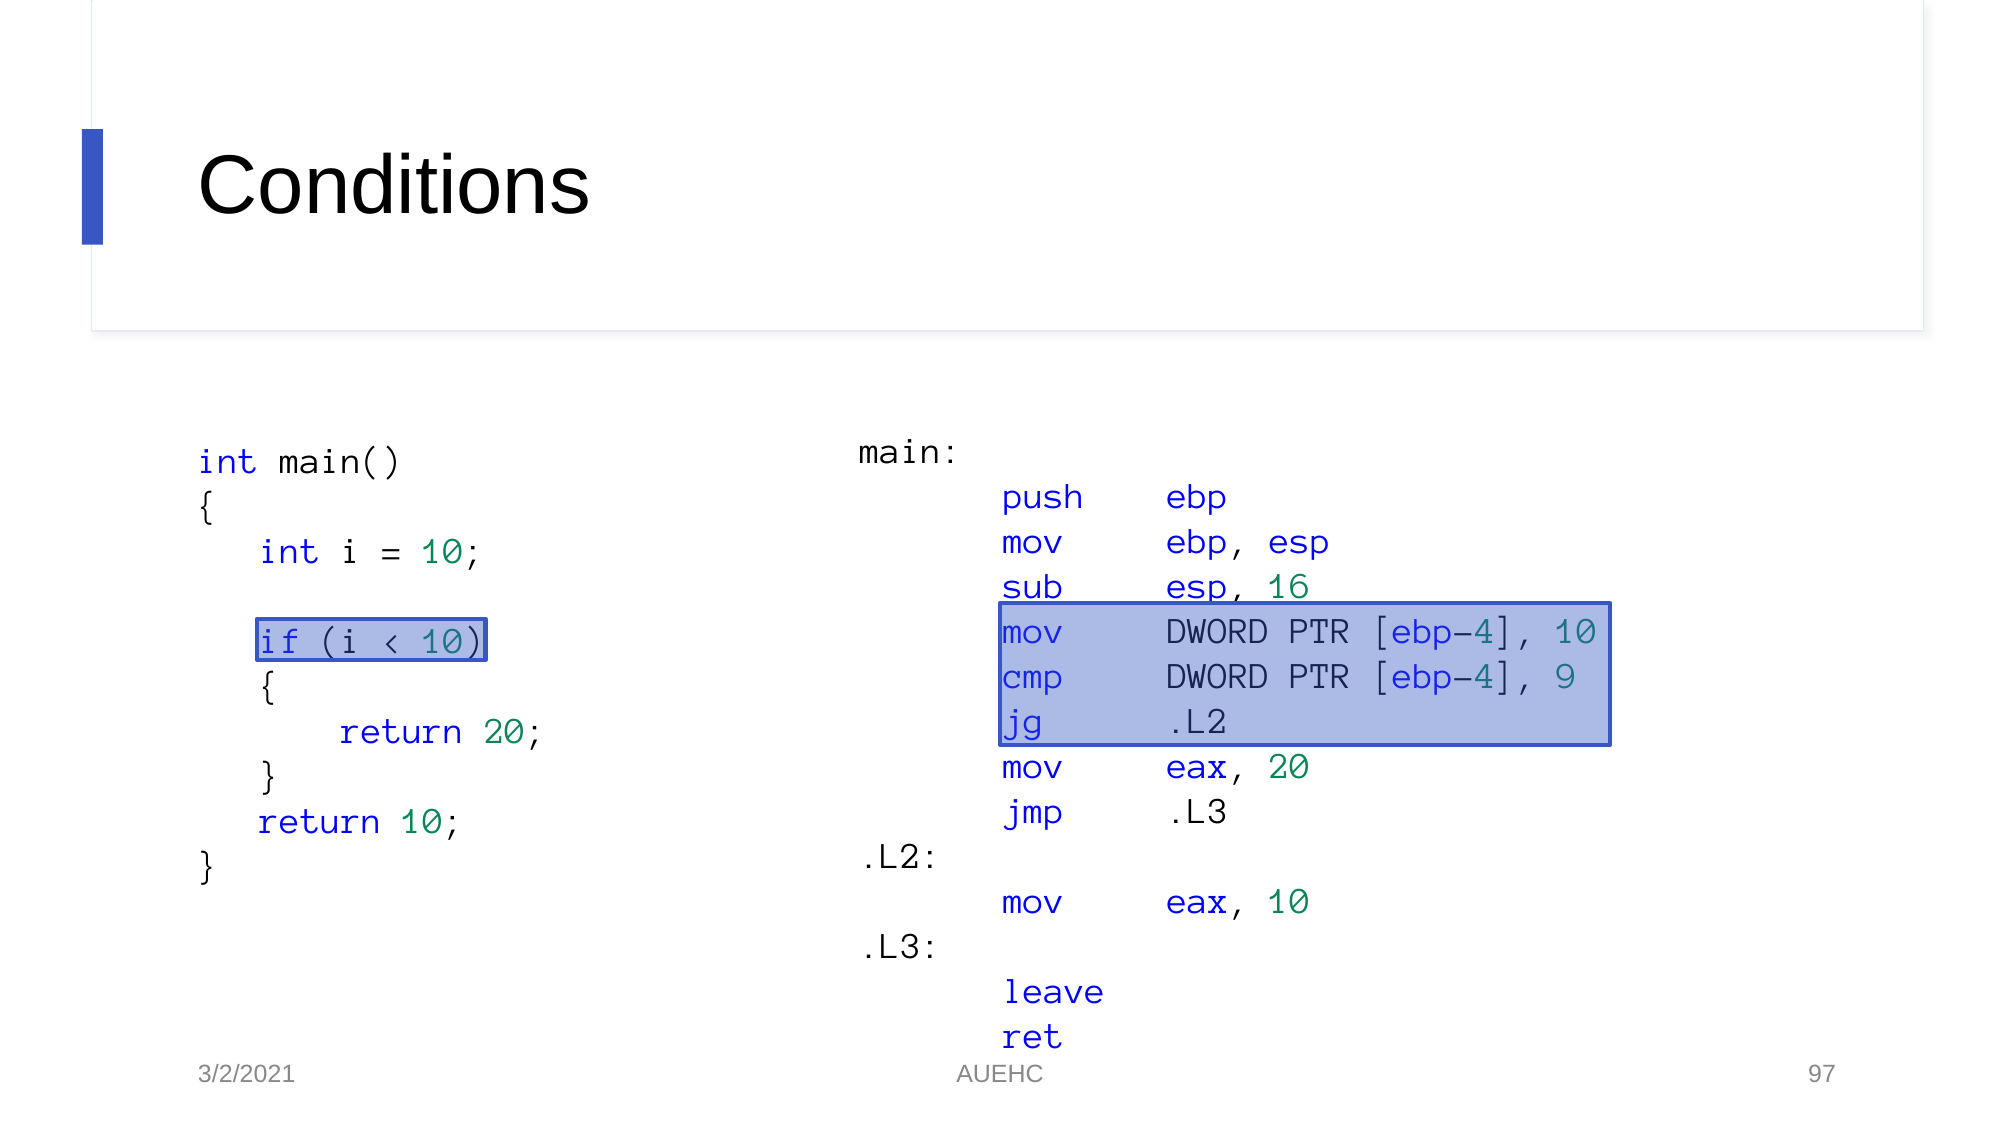

# Conditions
main:
       push    ebp
       mov     ebp, esp
       sub     esp, 16
       mov     DWORD PTR [ebp-4], 10
       cmp     DWORD PTR [ebp-4], 9
       jg      .L2
       mov     eax, 20
       jmp     .L3
.L2:
       mov     eax, 10
.L3:
       leave
       ret
int main()
{
   int i = 10;
   if (i < 10)
   {
       return 20;
   }
   return 10;
}

3/2/2021
AUEHC
97